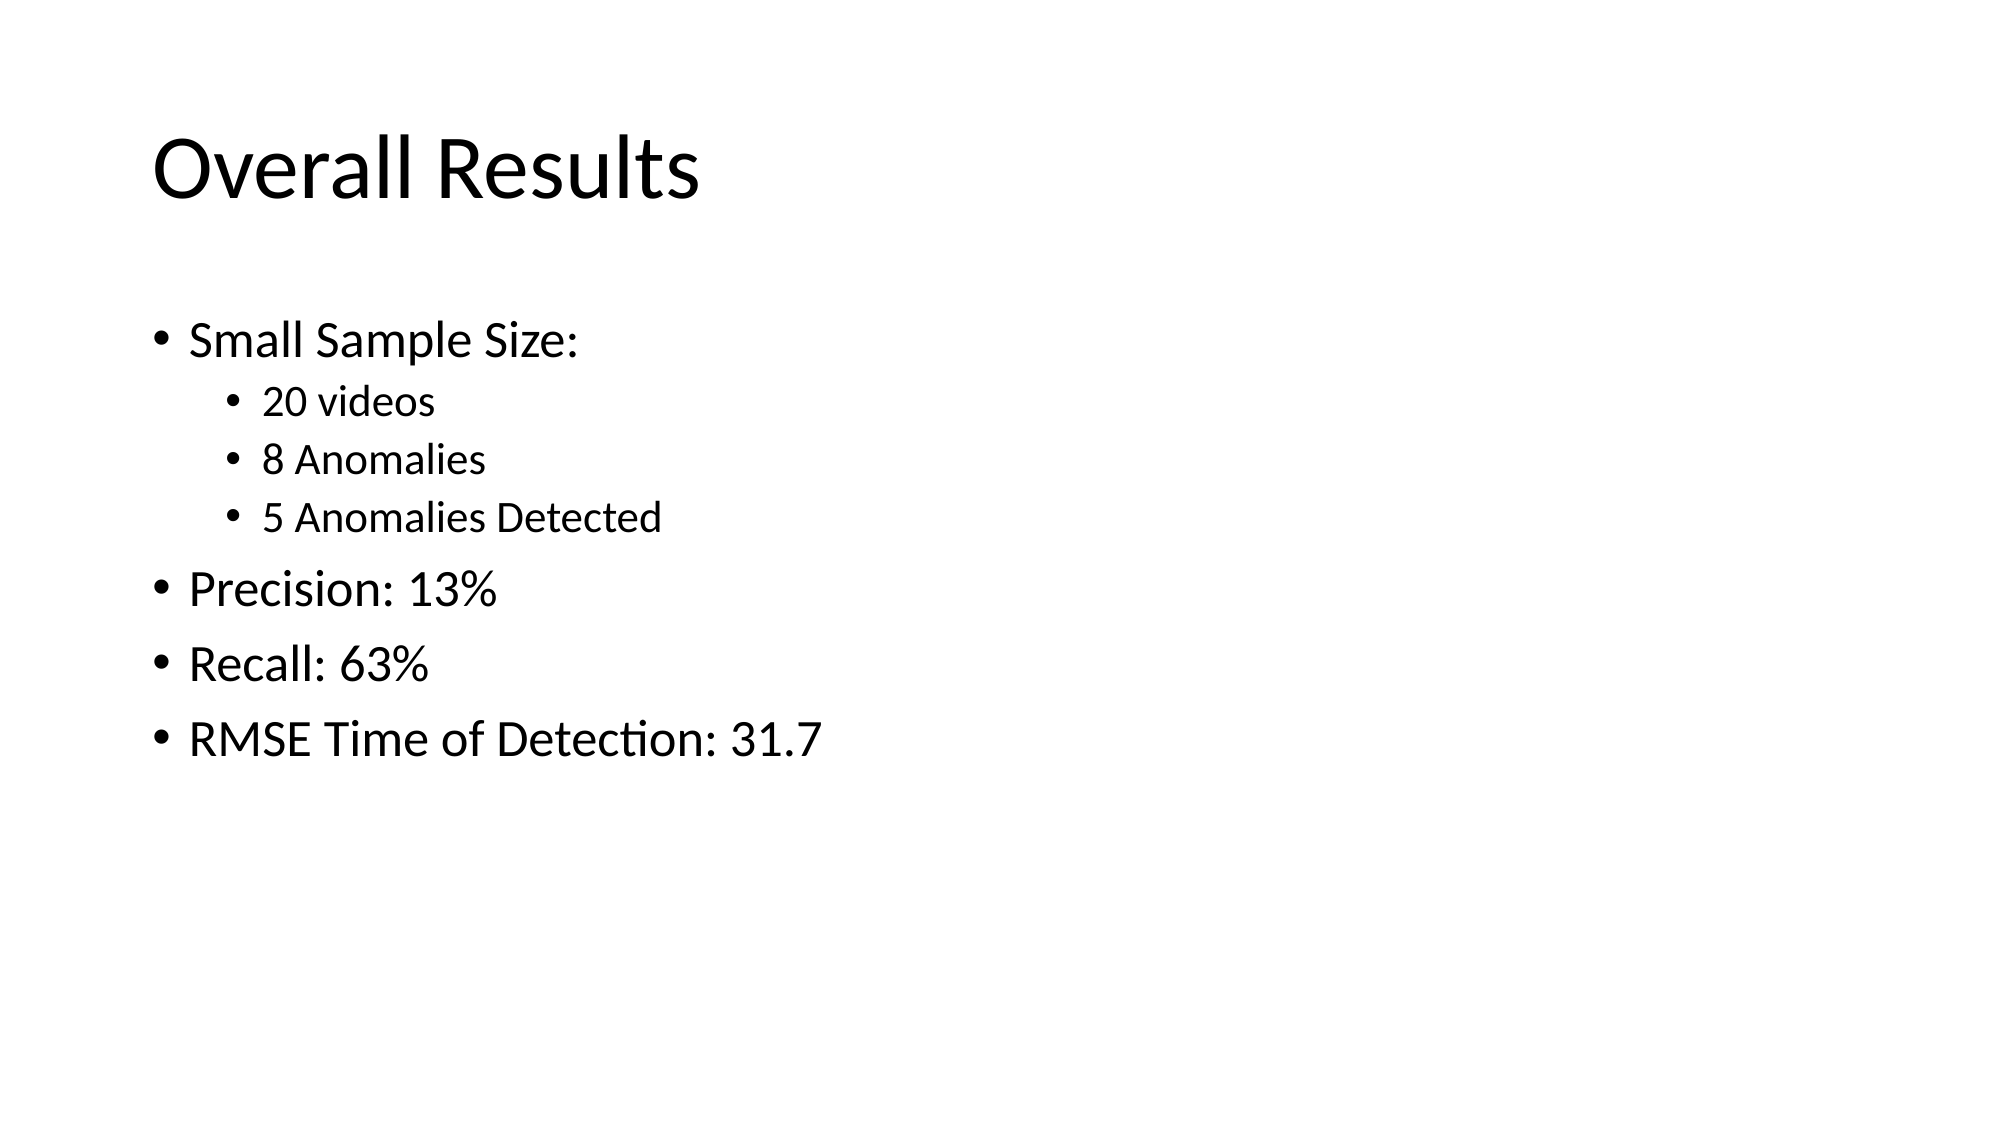

# Overall Results
Small Sample Size:
20 videos
8 Anomalies
5 Anomalies Detected
Precision: 13%
Recall: 63%
RMSE Time of Detection: 31.7